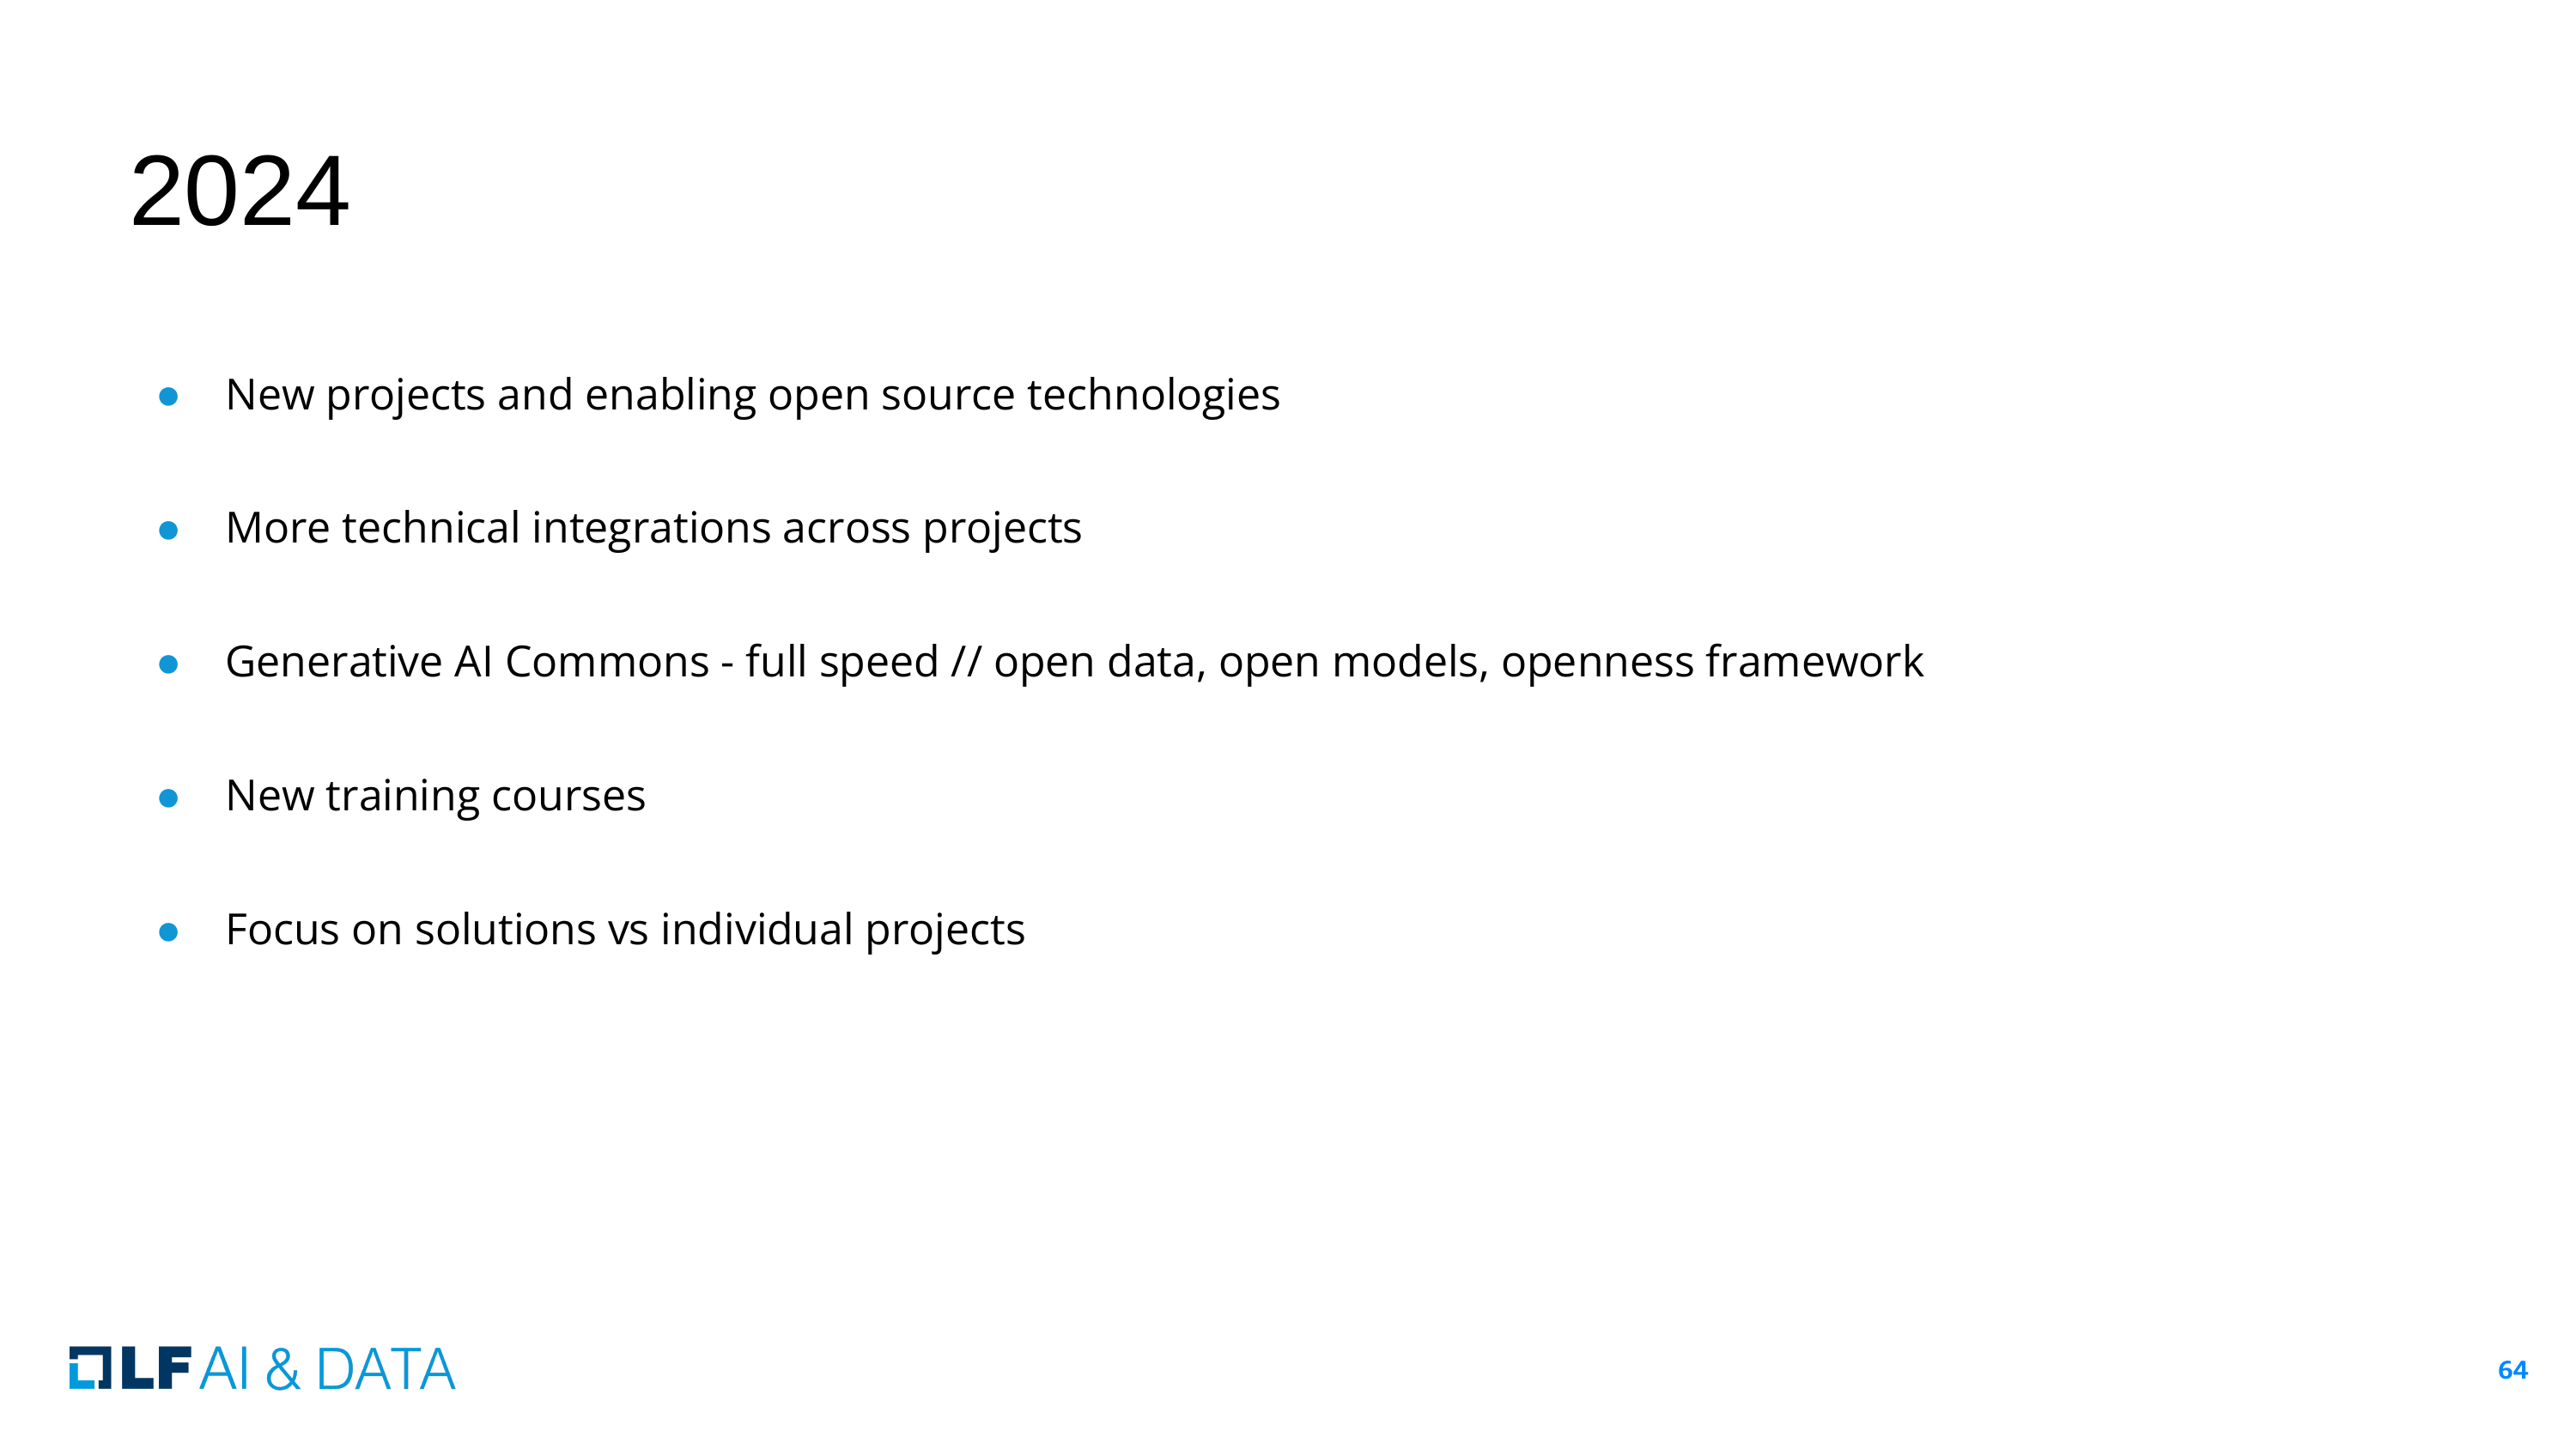

# 2024
New projects and enabling open source technologies

More technical integrations across projects

Generative AI Commons - full speed // open data, open models, openness framework

New training courses

Focus on solutions vs individual projects
64